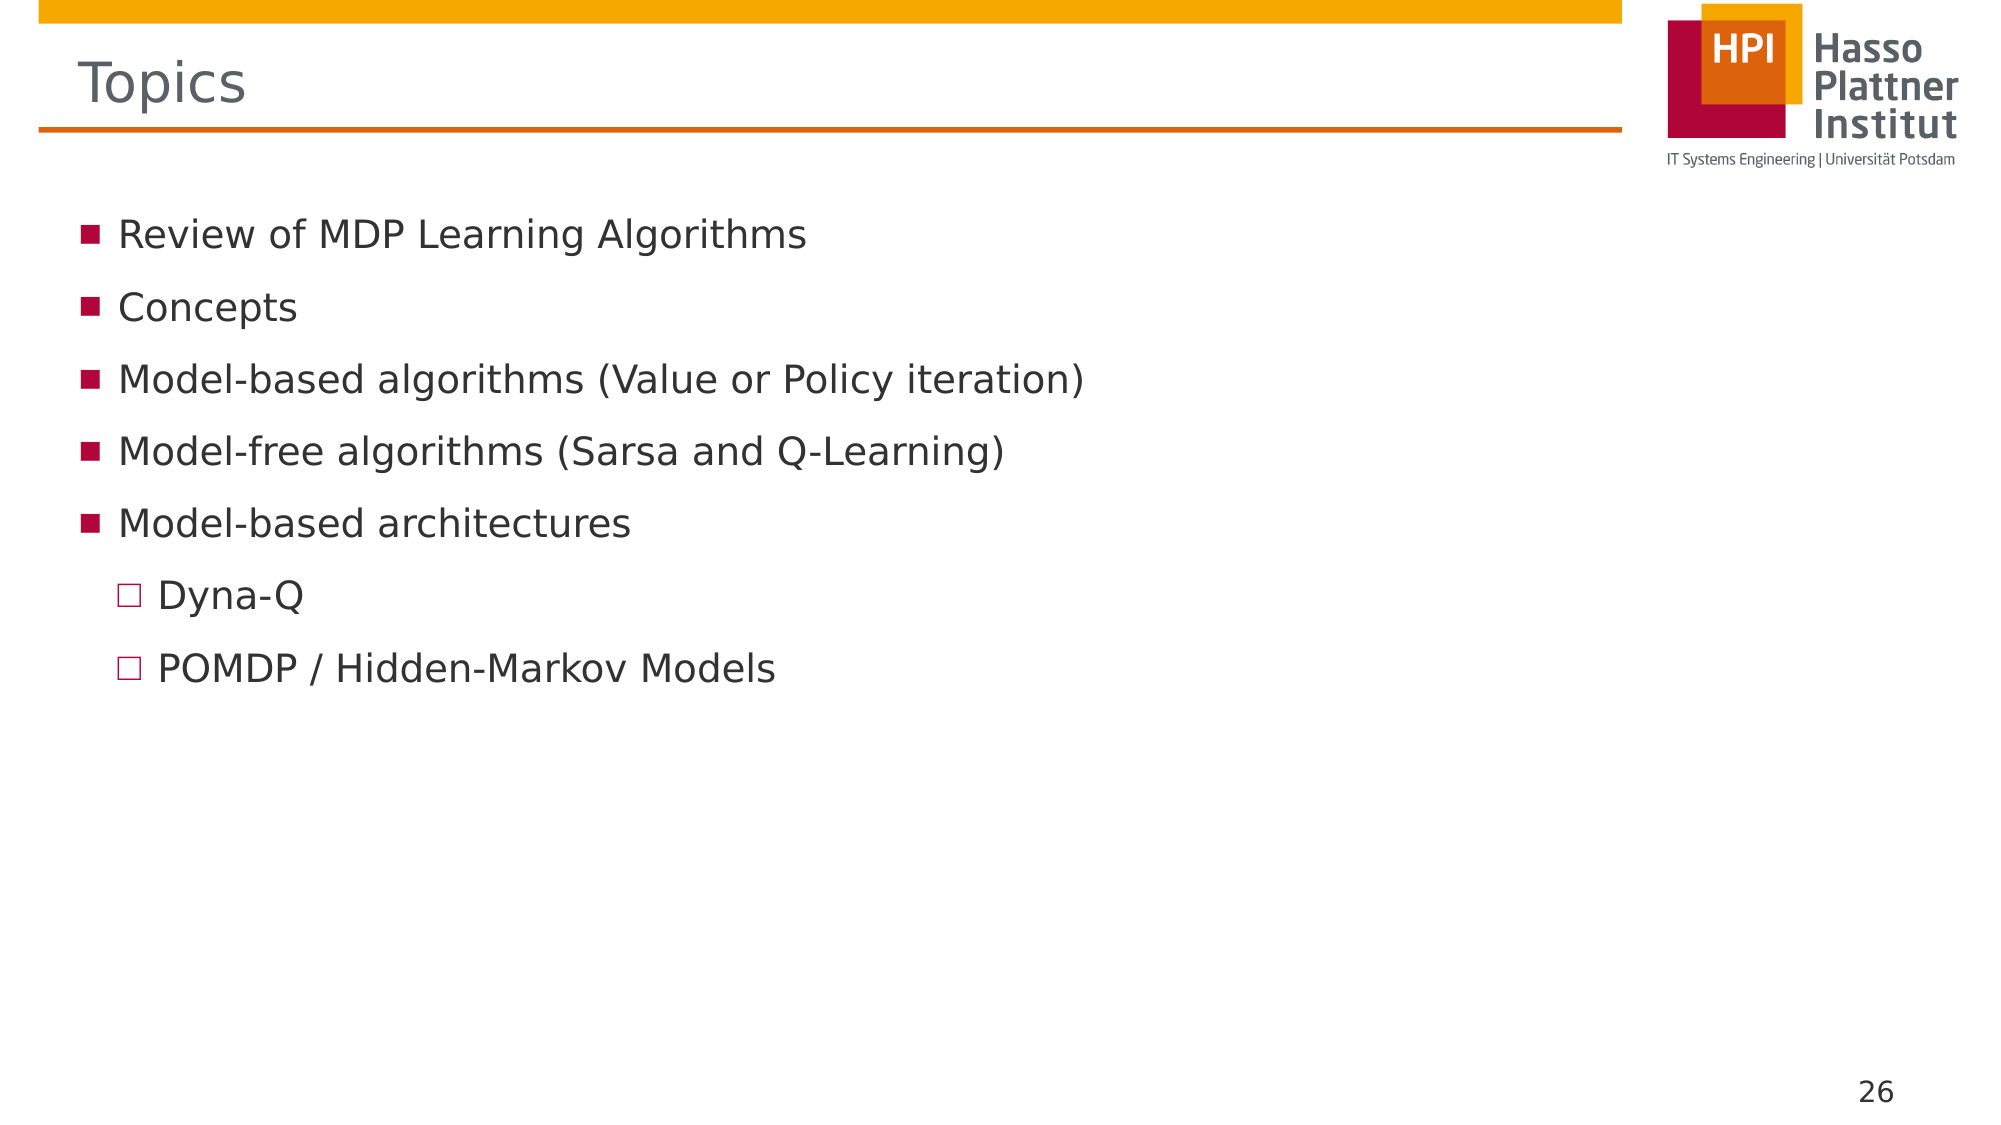

# Topics
Review of MDP Learning Algorithms
Concepts
Model-based algorithms (Value or Policy iteration)
Model-free algorithms (Sarsa and Q-Learning)
Model-based architectures
Dyna-Q
POMDP / Hidden-Markov Models
26